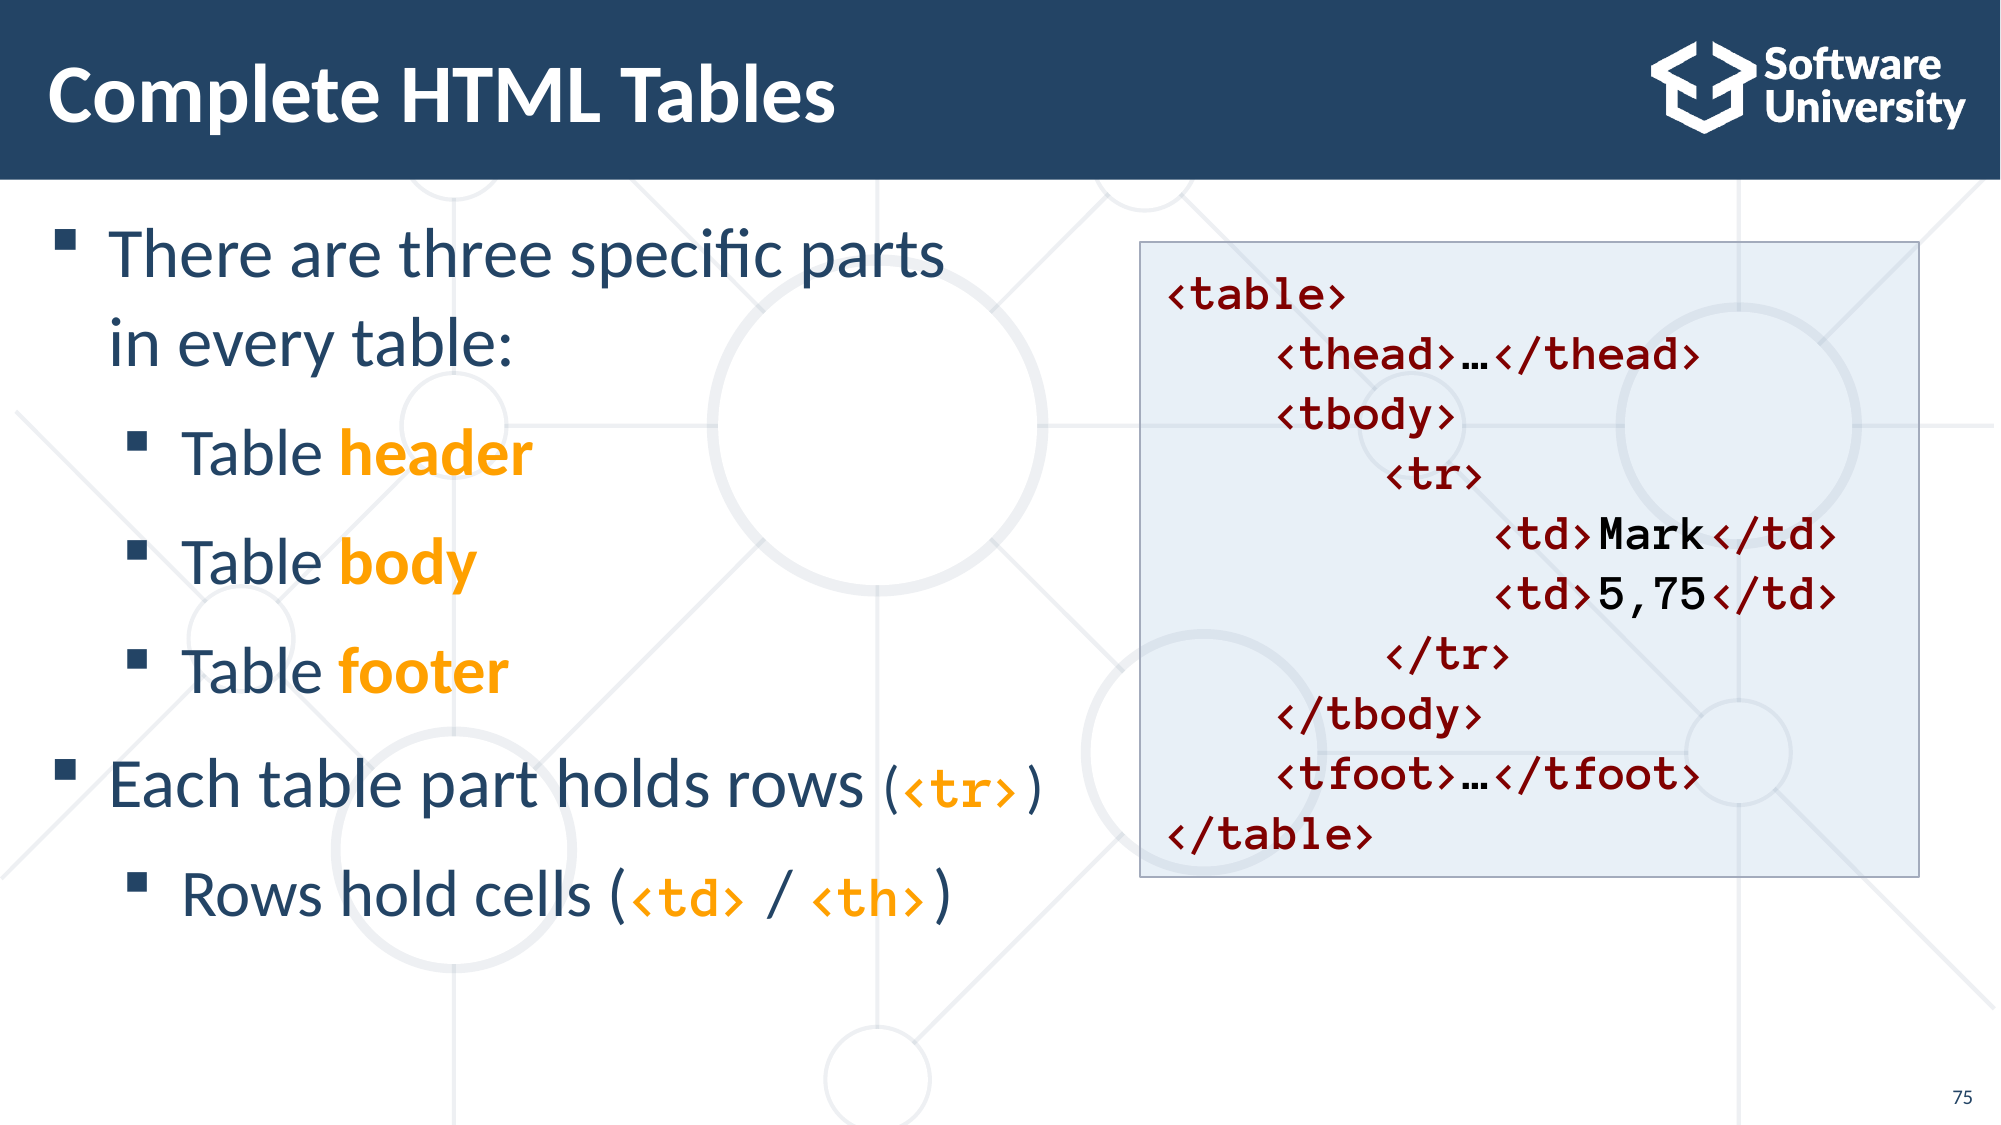

# Complete HTML Tables
There are three specific parts
in every table:
Table header
Table body
Table footer
Each table part holds rows (<tr>)
Rows hold cells (<td> / <th>)
<table>
    <thead>…</thead>
    <tbody>
        <tr>
            <td>Mark</td>
            <td>5,75</td>
        </tr>
    </tbody>
    <tfoot>…</tfoot>
</table>
75